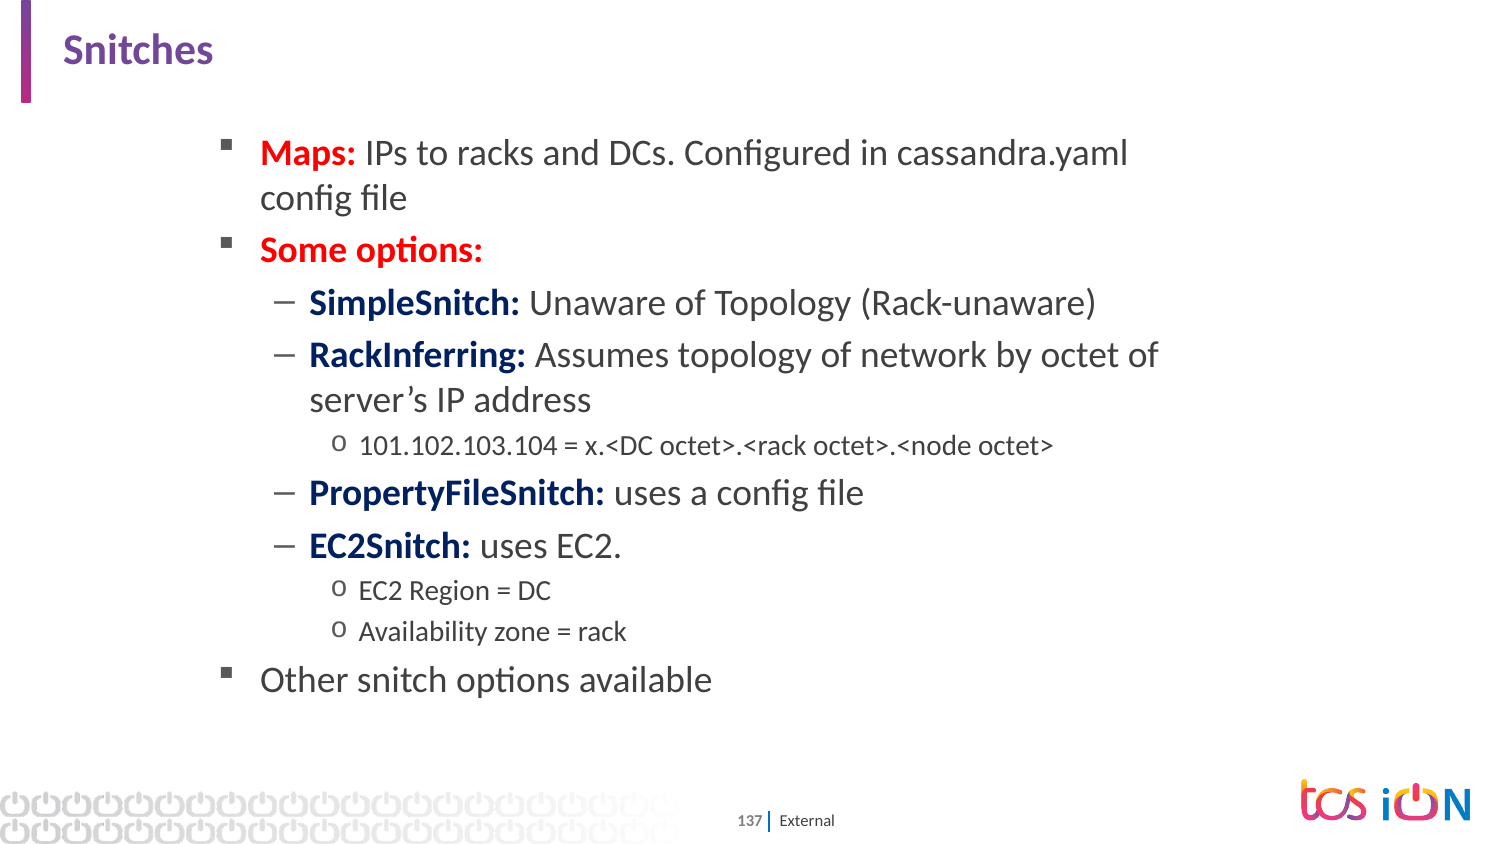

# Snitches
Maps: IPs to racks and DCs. Configured in cassandra.yaml            config file
Some options:
SimpleSnitch: Unaware of Topology (Rack-unaware)
RackInferring: Assumes topology of network by octet of server’s IP address
101.102.103.104 = x.<DC octet>.<rack octet>.<node octet>
PropertyFileSnitch: uses a config file
EC2Snitch: uses EC2.
EC2 Region = DC
Availability zone = rack
Other snitch options available

Design of Apache Cassandra